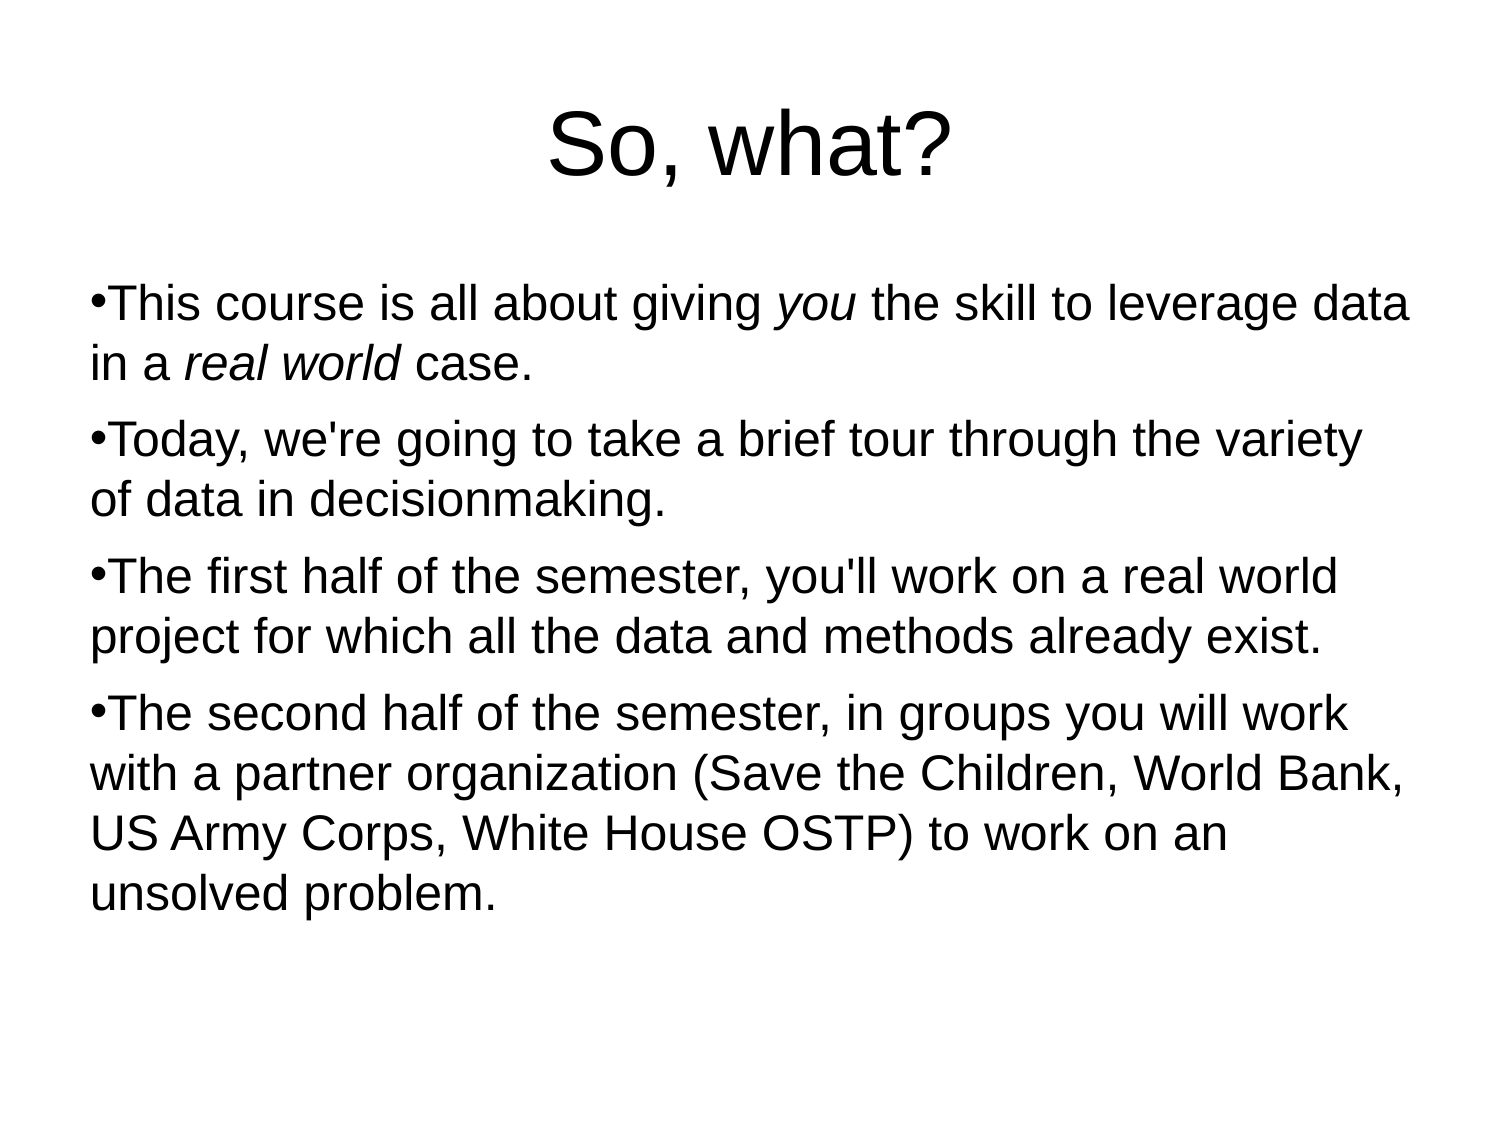

So, what?
This course is all about giving you the skill to leverage data in a real world case.
Today, we're going to take a brief tour through the variety of data in decisionmaking.
The first half of the semester, you'll work on a real world project for which all the data and methods already exist.
The second half of the semester, in groups you will work with a partner organization (Save the Children, World Bank, US Army Corps, White House OSTP) to work on an unsolved problem.